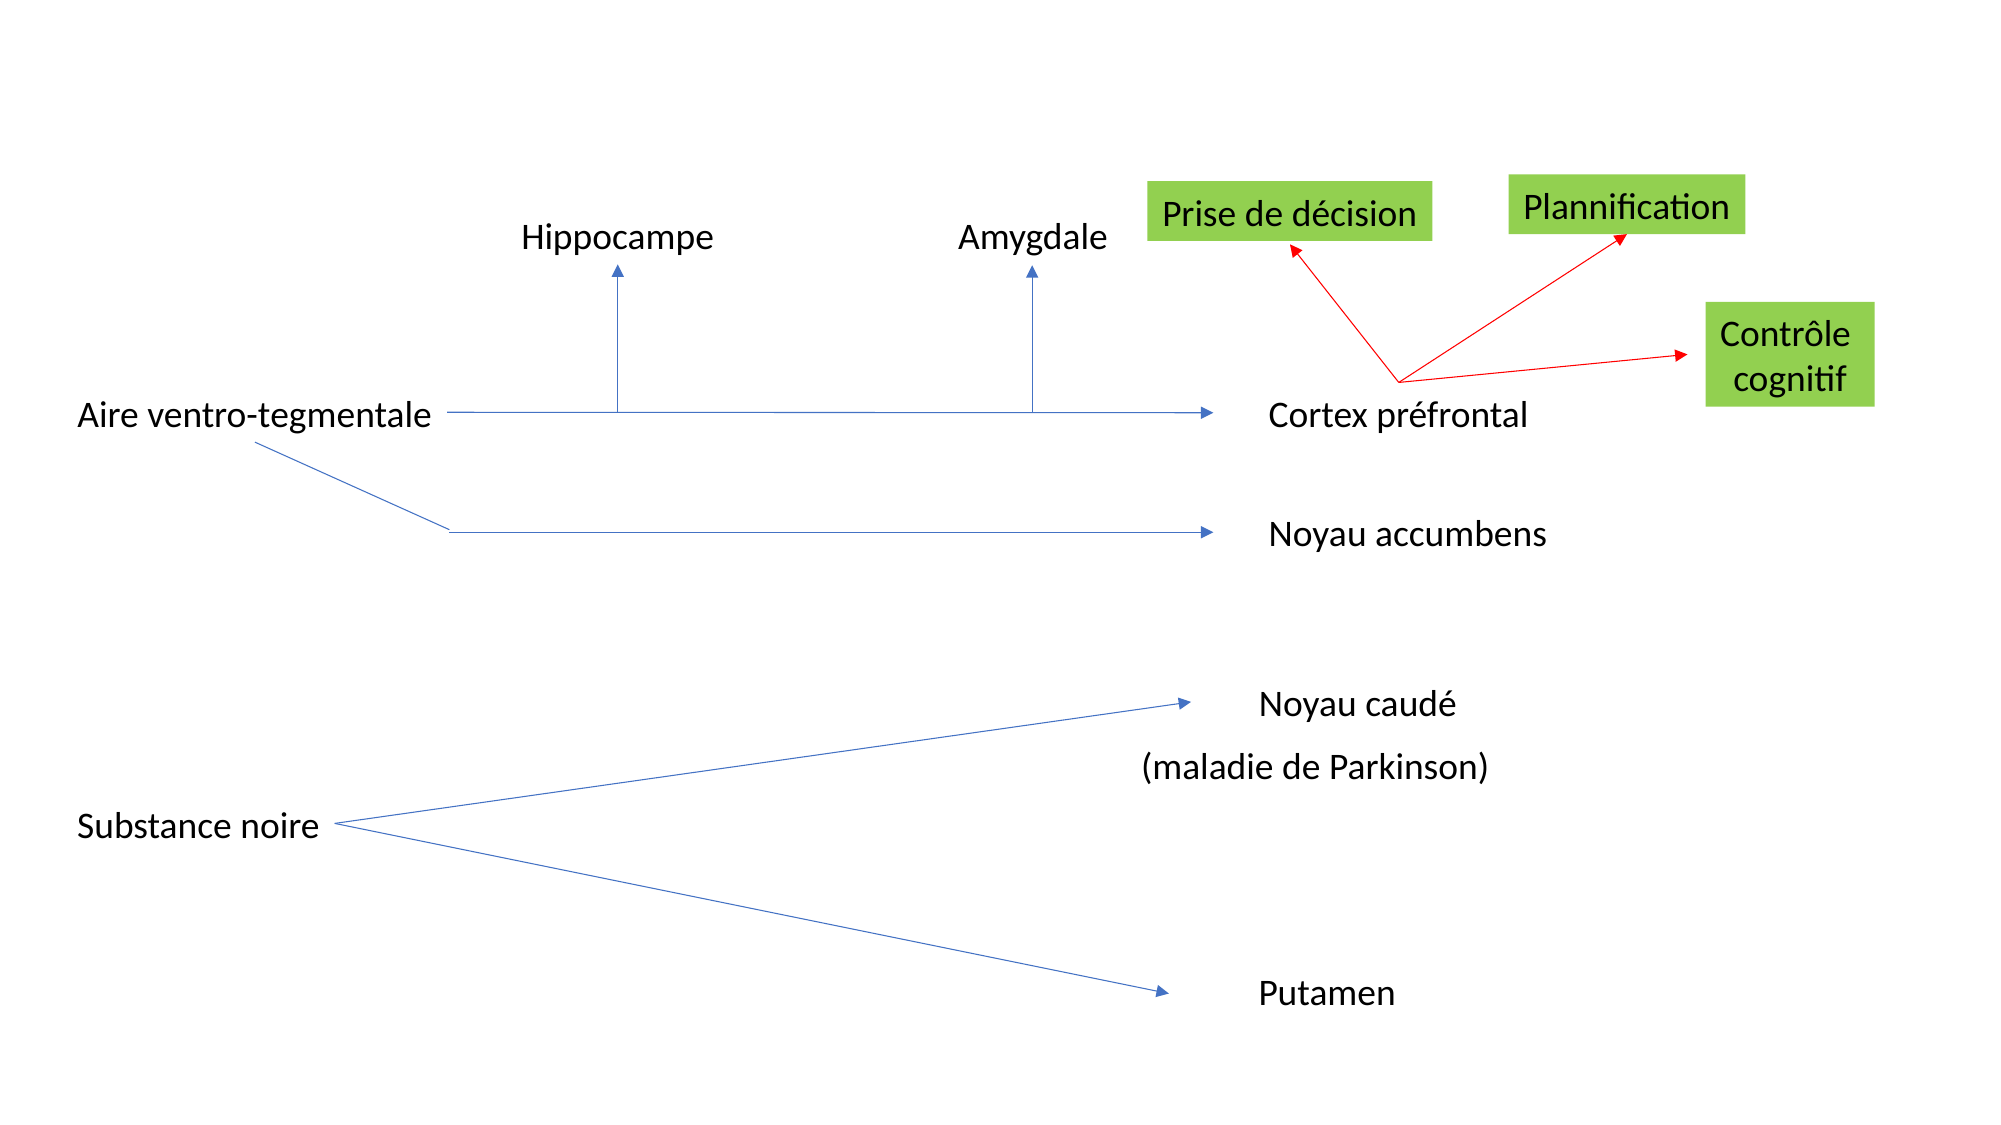

Plannification
Prise de décision
Hippocampe
Amygdale
Contrôle
cognitif
Aire ventro-tegmentale
Cortex préfrontal
Noyau accumbens
Noyau caudé
(maladie de Parkinson)
Substance noire
Putamen